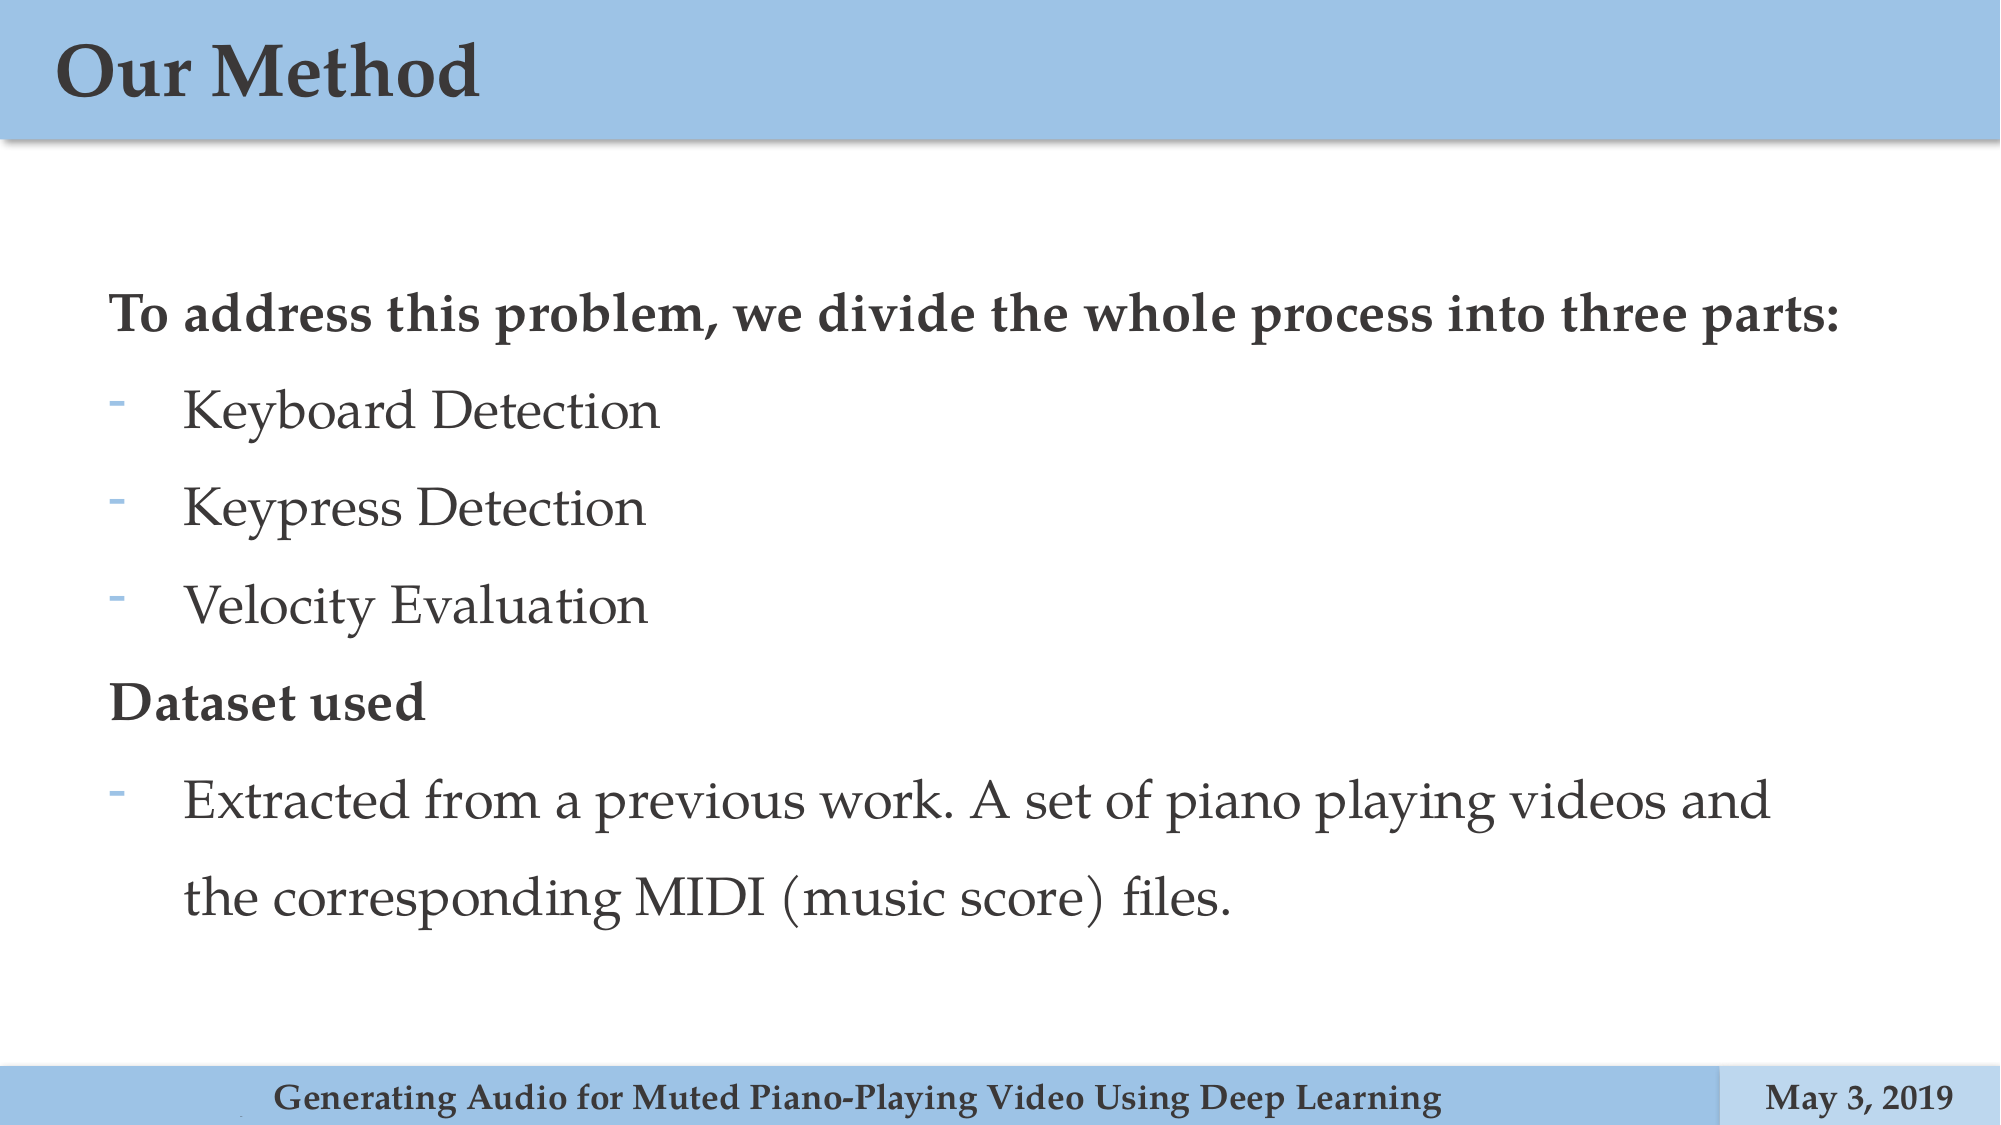

Our Method
To address this problem, we divide the whole process into three parts:
Keyboard Detection
Keypress Detection
Velocity Evaluation
Dataset used
Extracted from a previous work. A set of piano playing videos and the corresponding MIDI (music score) files.

we
Generating Audio for Muted Piano-Playing Video Using Deep Learning
May 3, 2019